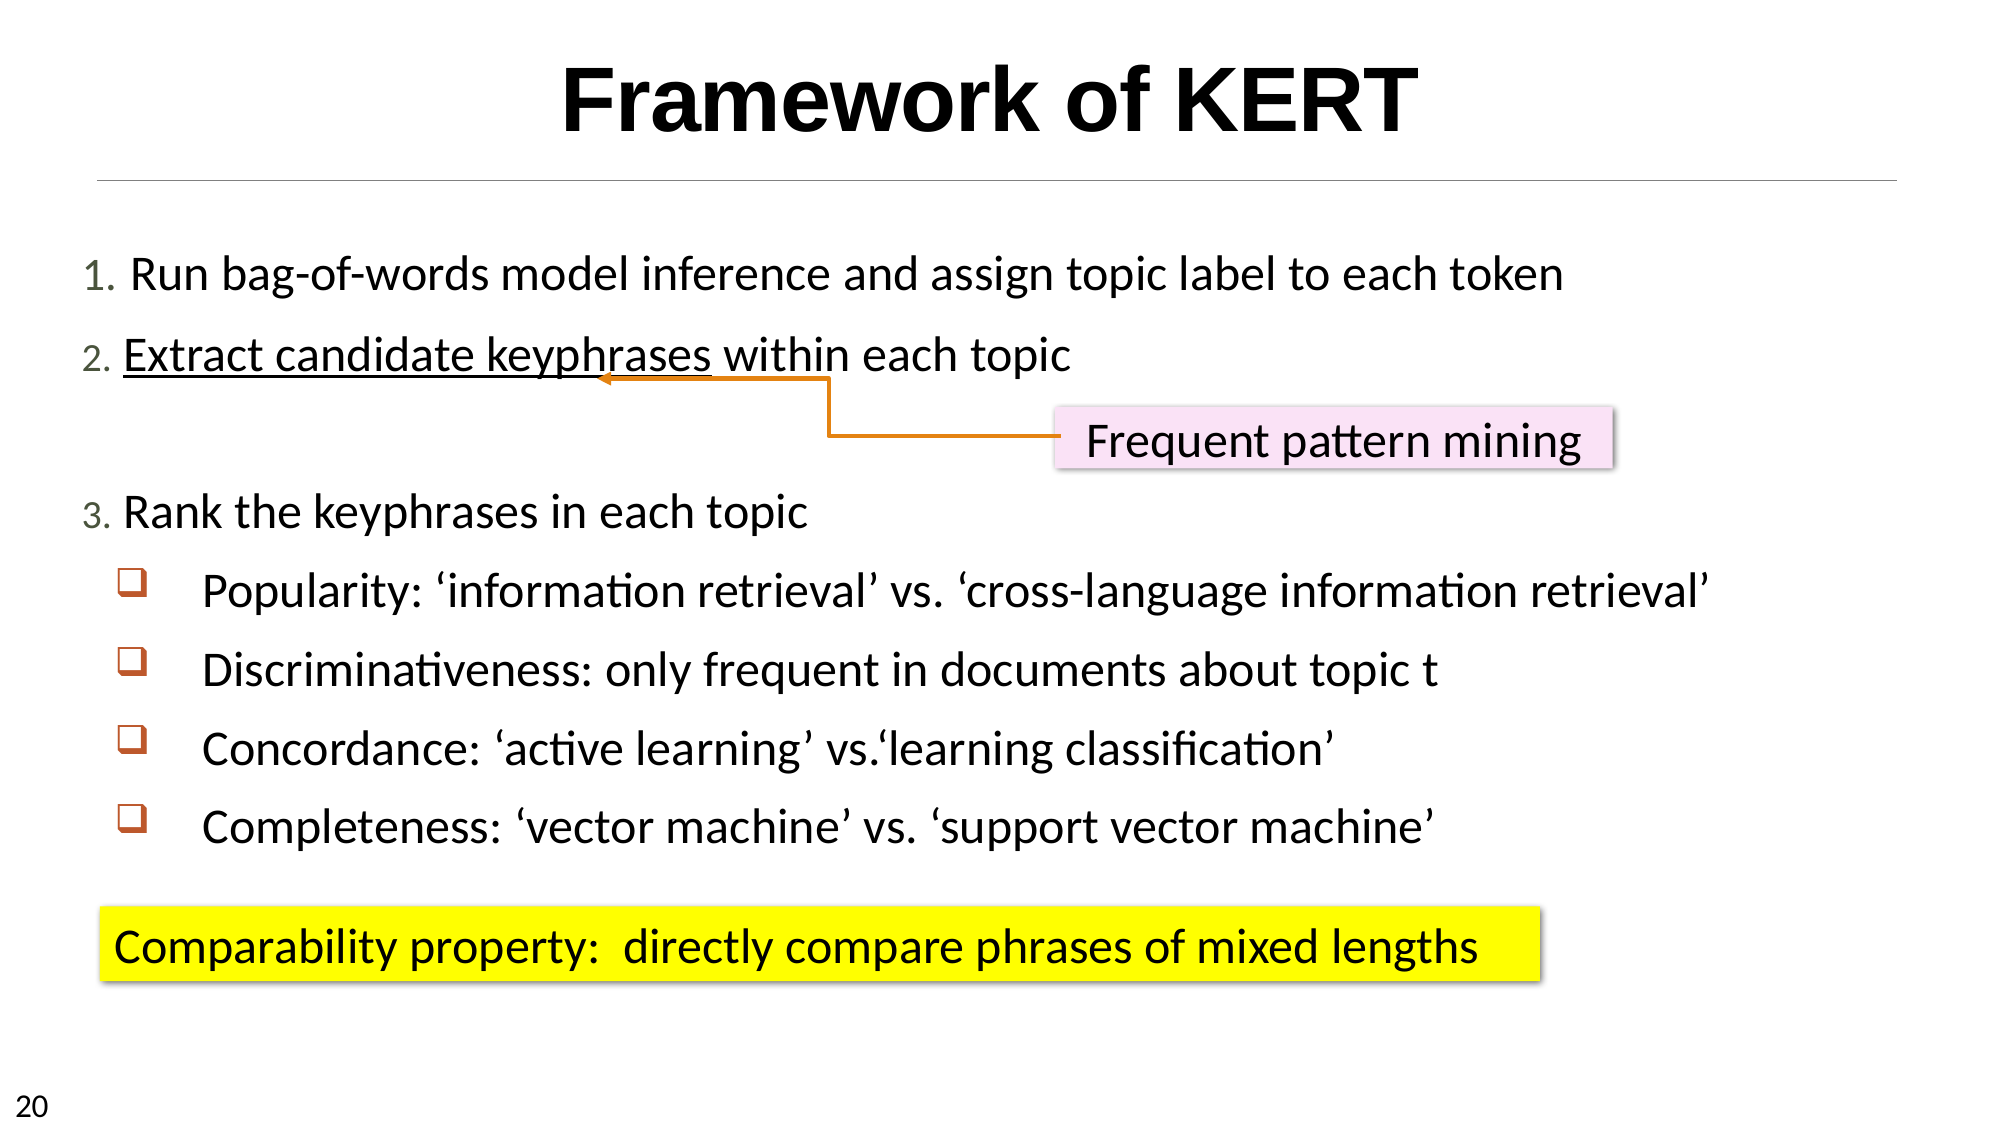

# Framework of KERT
 Run bag-of-words model inference and assign topic label to each token
 Extract candidate keyphrases within each topic

 Rank the keyphrases in each topic
Popularity: ‘information retrieval’ vs. ‘cross-language information retrieval’
Discriminativeness: only frequent in documents about topic t
Concordance: ‘active learning’ vs.‘learning classification’
Completeness: ‘vector machine’ vs. ‘support vector machine’
Frequent pattern mining
Comparability property:  directly compare phrases of mixed lengths